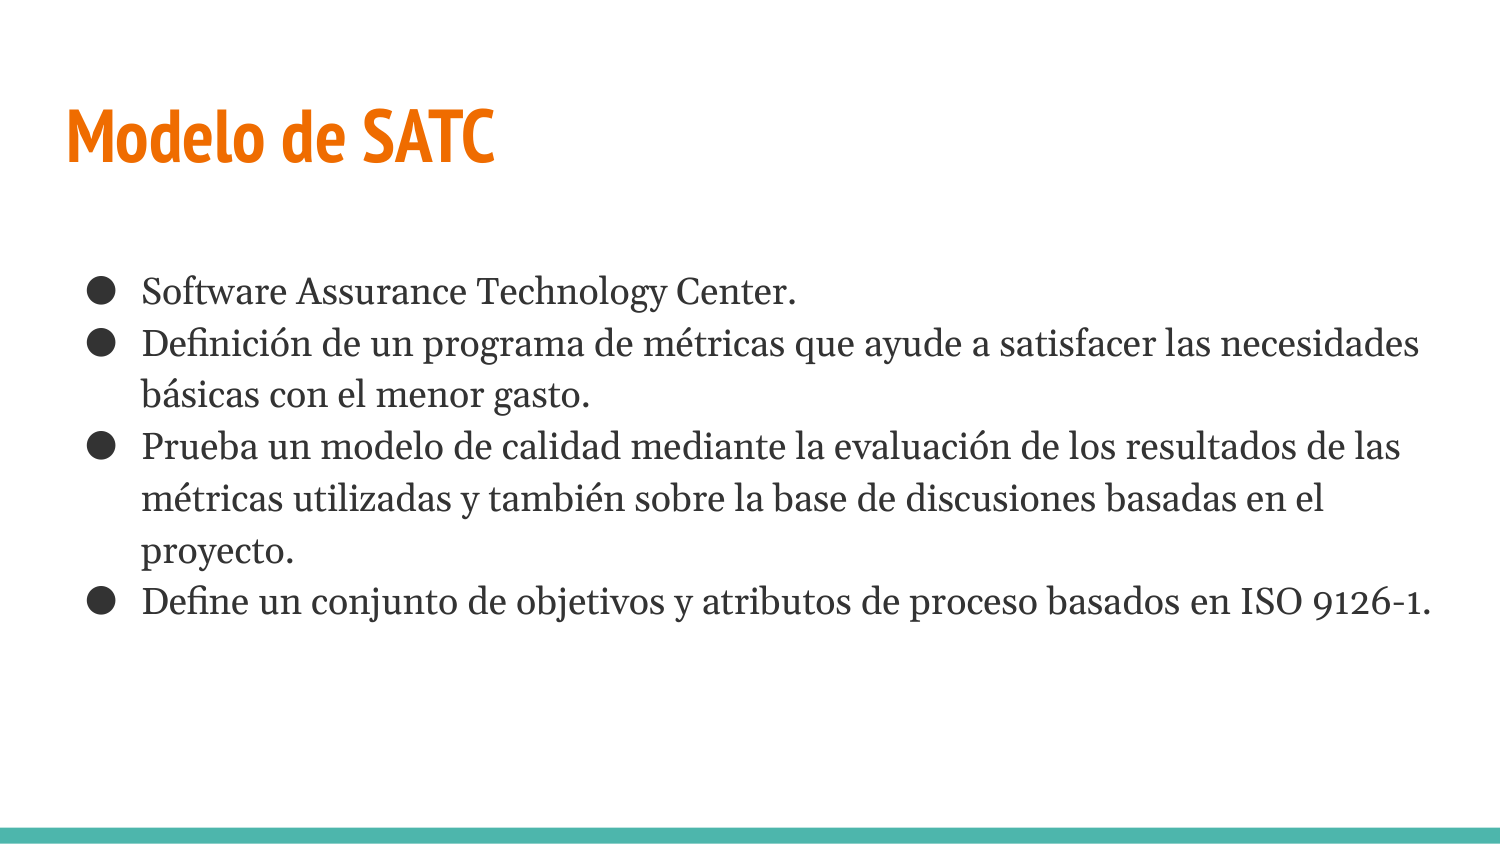

# Modelo de SATC
Software Assurance Technology Center.
Definición de un programa de métricas que ayude a satisfacer las necesidades básicas con el menor gasto.
Prueba un modelo de calidad mediante la evaluación de los resultados de las métricas utilizadas y también sobre la base de discusiones basadas en el proyecto.
Define un conjunto de objetivos y atributos de proceso basados ​​en ISO 9126-1.